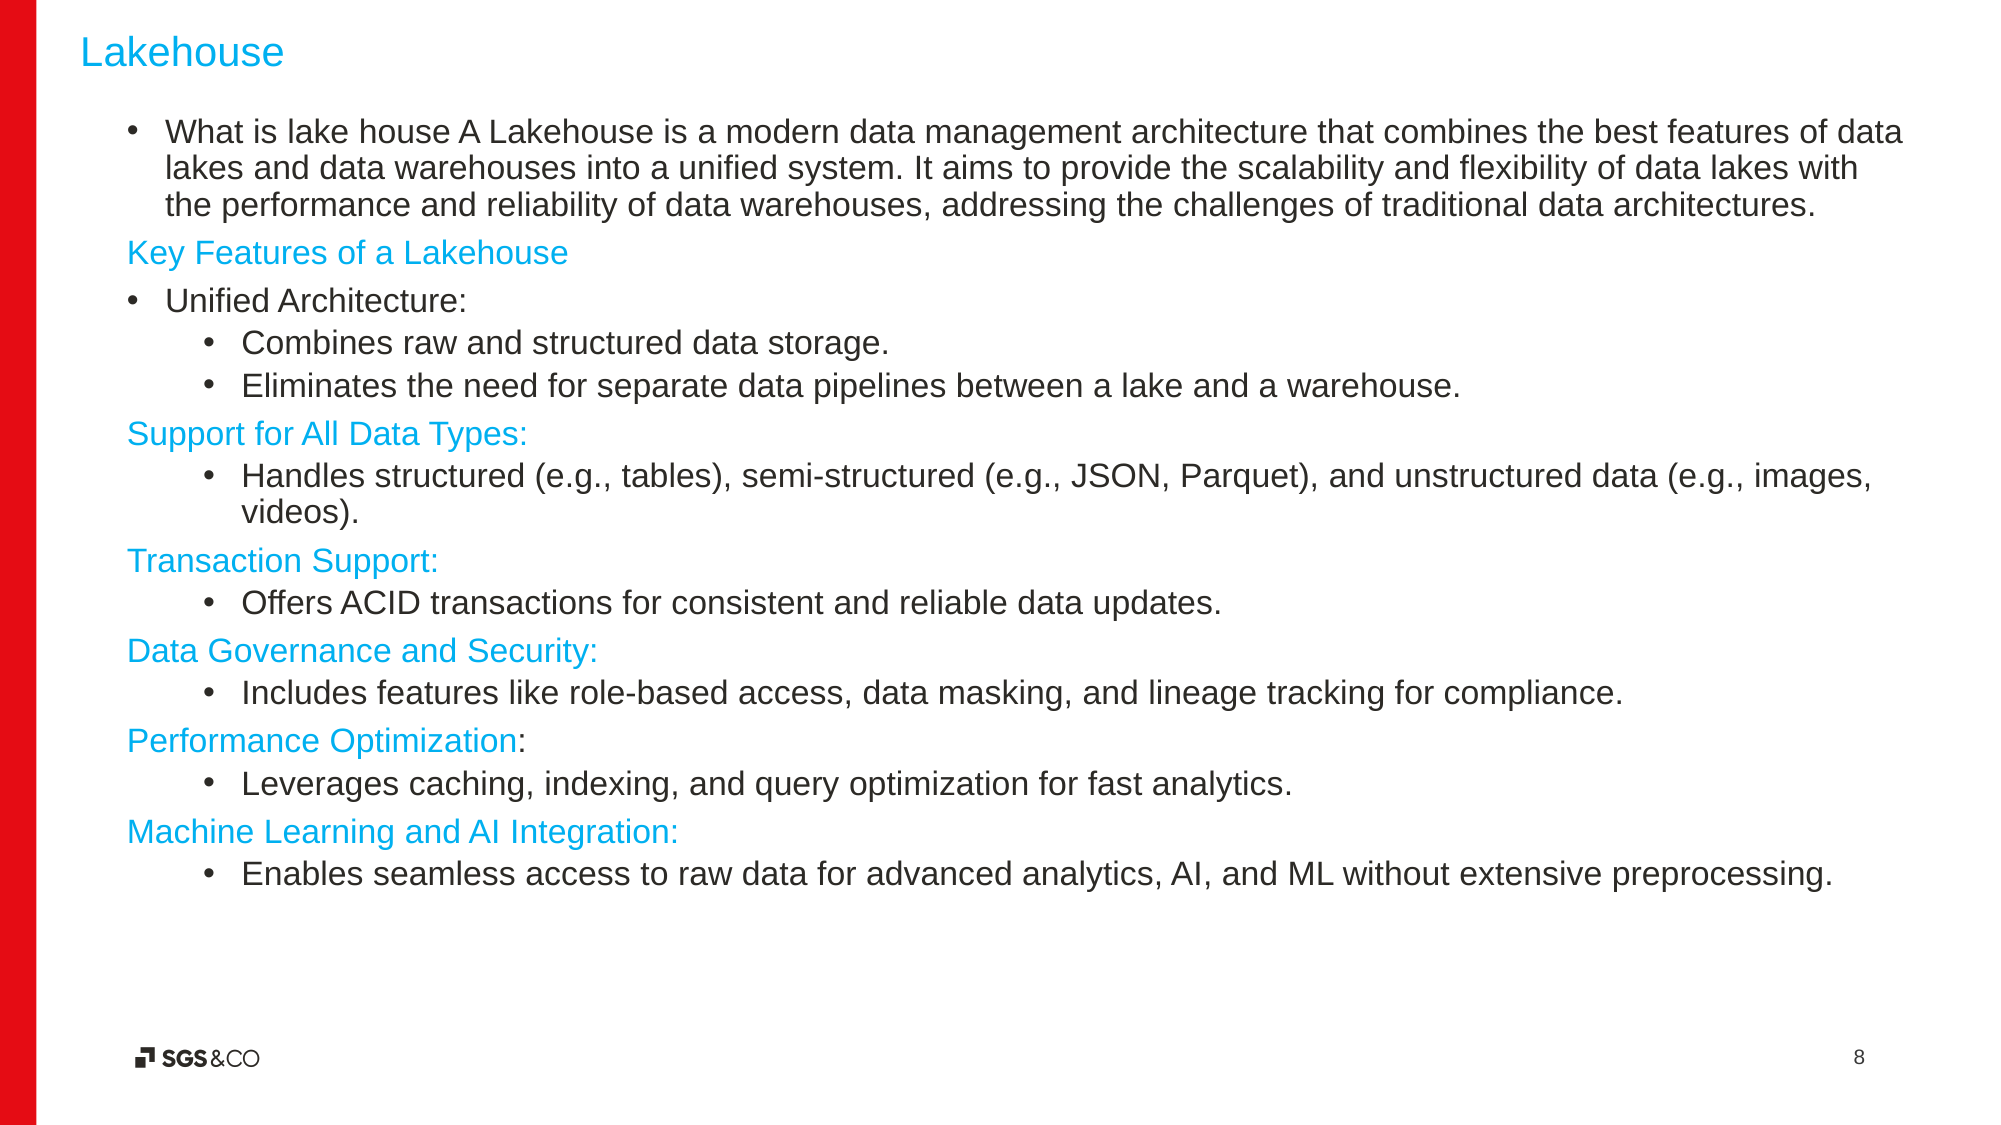

Lakehouse
What is lake house A Lakehouse is a modern data management architecture that combines the best features of data lakes and data warehouses into a unified system. It aims to provide the scalability and flexibility of data lakes with the performance and reliability of data warehouses, addressing the challenges of traditional data architectures.
Key Features of a Lakehouse
Unified Architecture:
Combines raw and structured data storage.
Eliminates the need for separate data pipelines between a lake and a warehouse.
Support for All Data Types:
Handles structured (e.g., tables), semi-structured (e.g., JSON, Parquet), and unstructured data (e.g., images, videos).
Transaction Support:
Offers ACID transactions for consistent and reliable data updates.
Data Governance and Security:
Includes features like role-based access, data masking, and lineage tracking for compliance.
Performance Optimization:
Leverages caching, indexing, and query optimization for fast analytics.
Machine Learning and AI Integration:
Enables seamless access to raw data for advanced analytics, AI, and ML without extensive preprocessing.